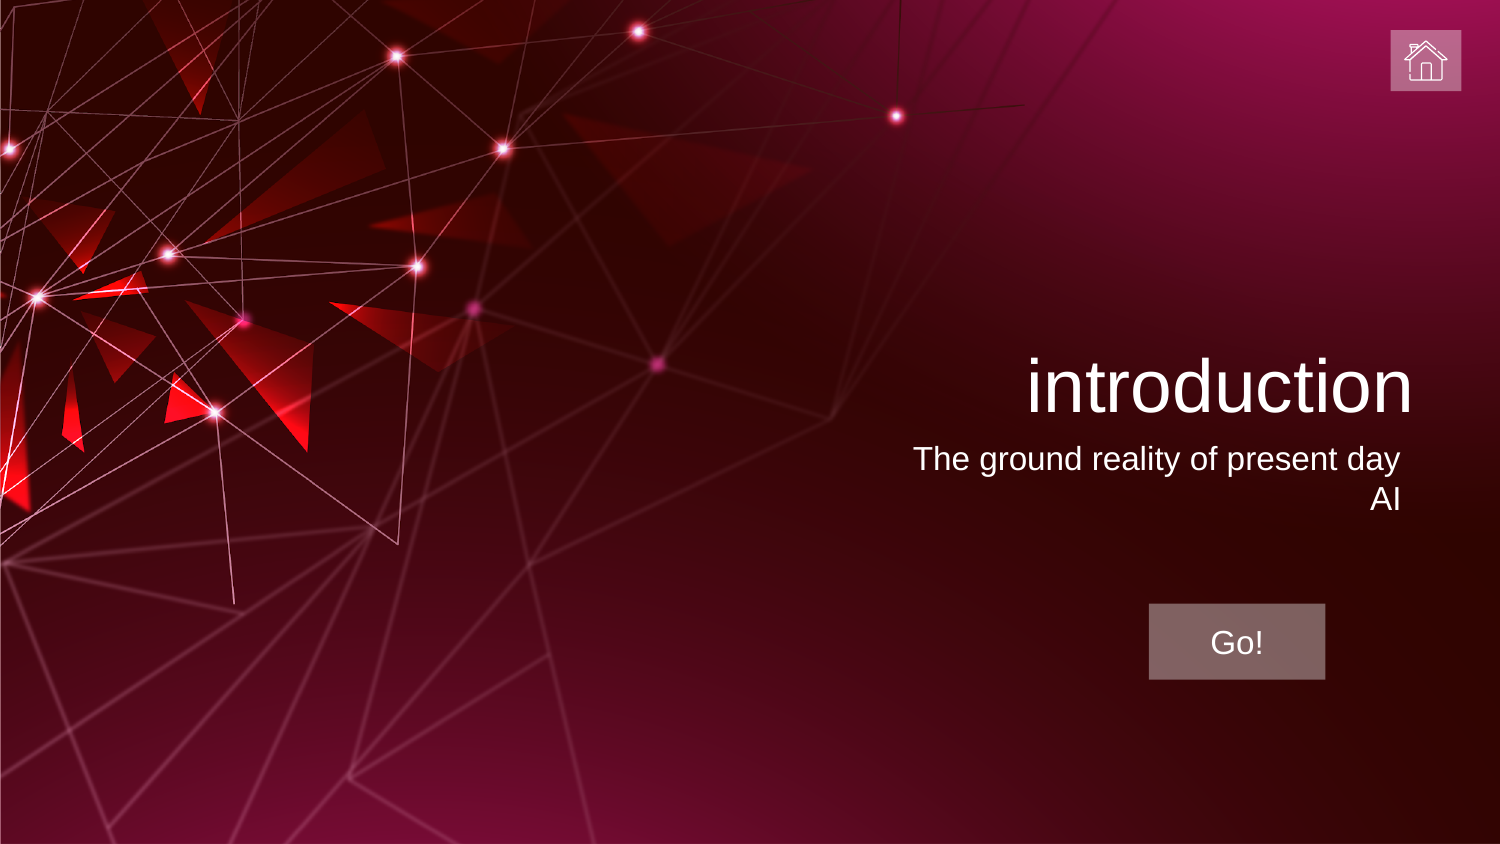

# introduction
The ground reality of present day AI

Go!